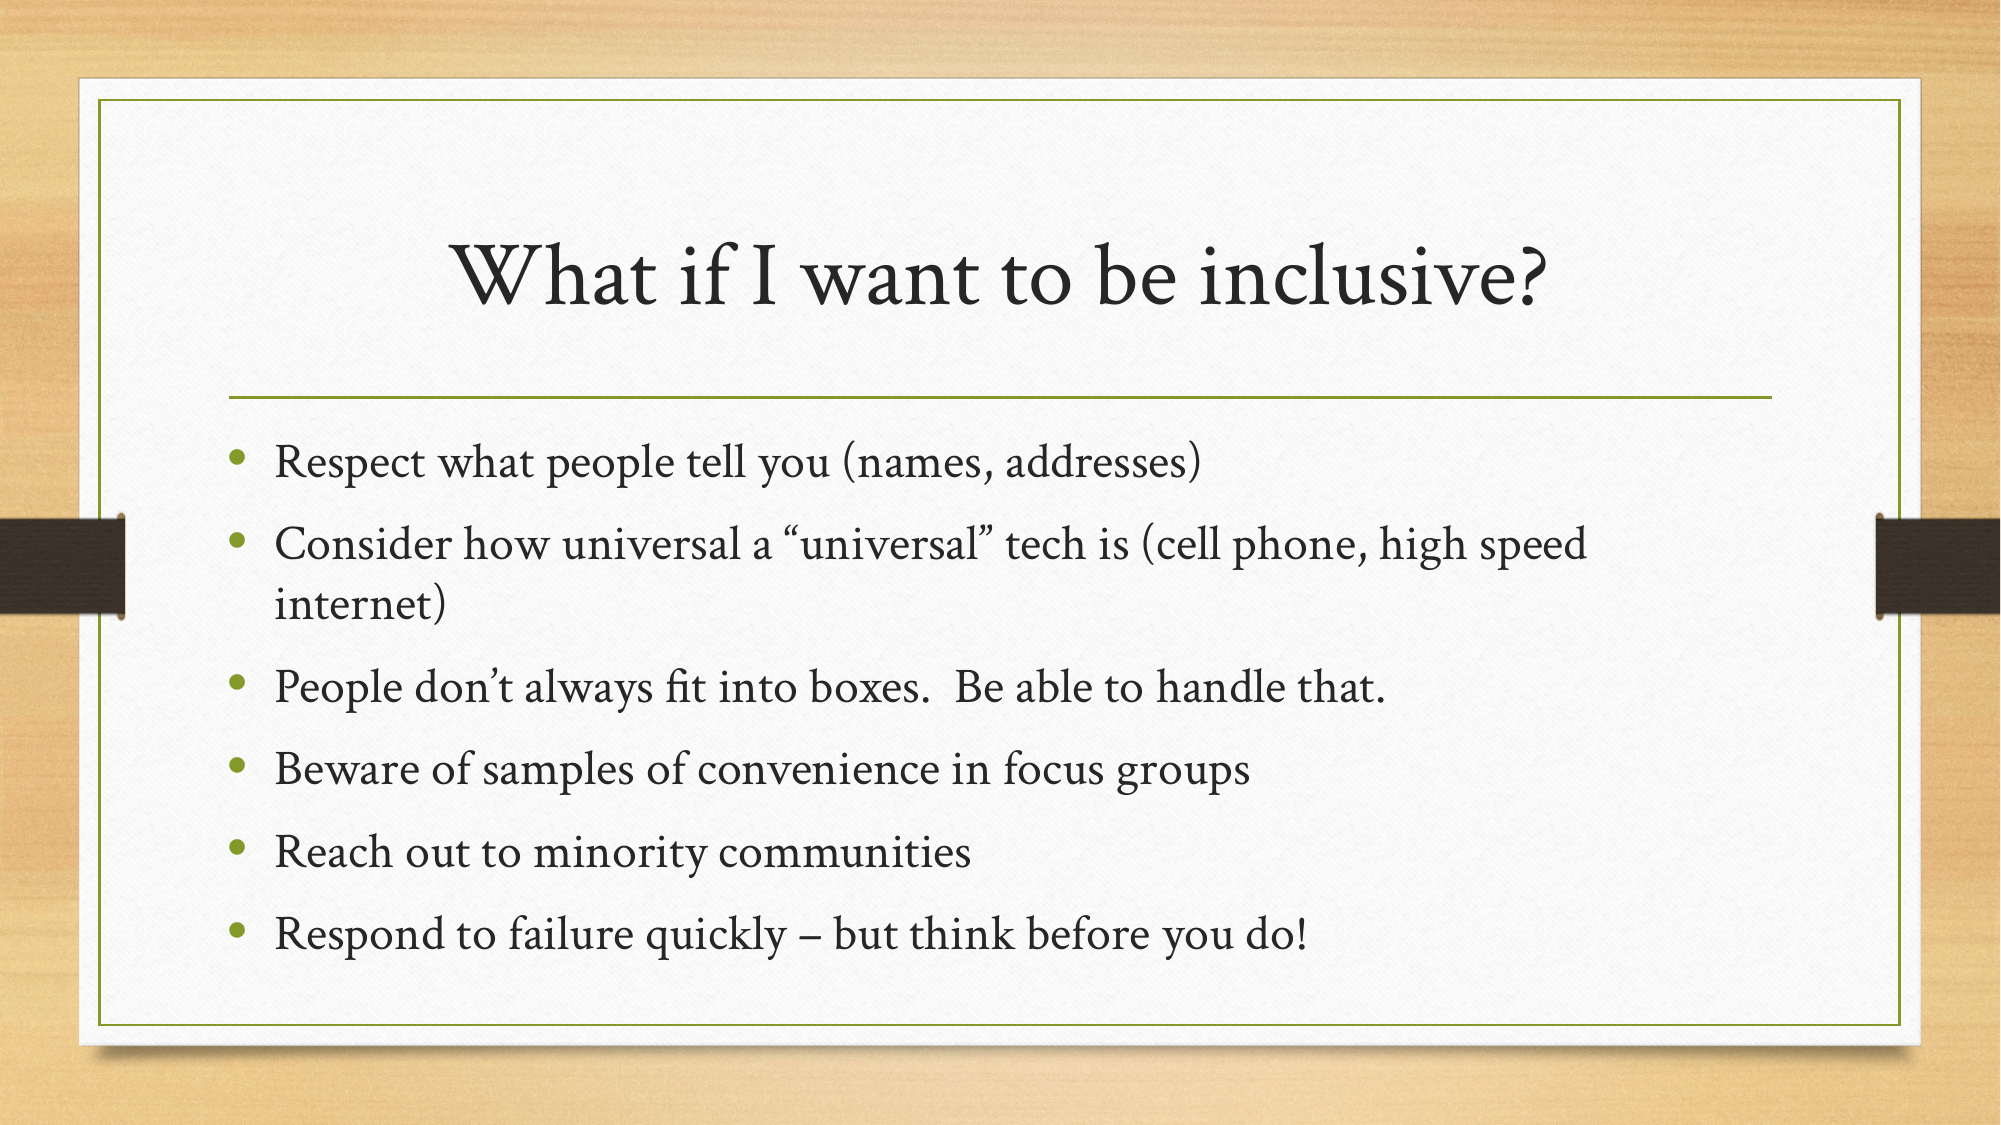

# What if I want to be inclusive?
Respect what people tell you (names, addresses)
Consider how universal a “universal” tech is (cell phone, high speed internet)
People don’t always fit into boxes.  Be able to handle that.
Beware of samples of convenience in focus groups
Reach out to minority communities
Respond to failure quickly – but think before you do!